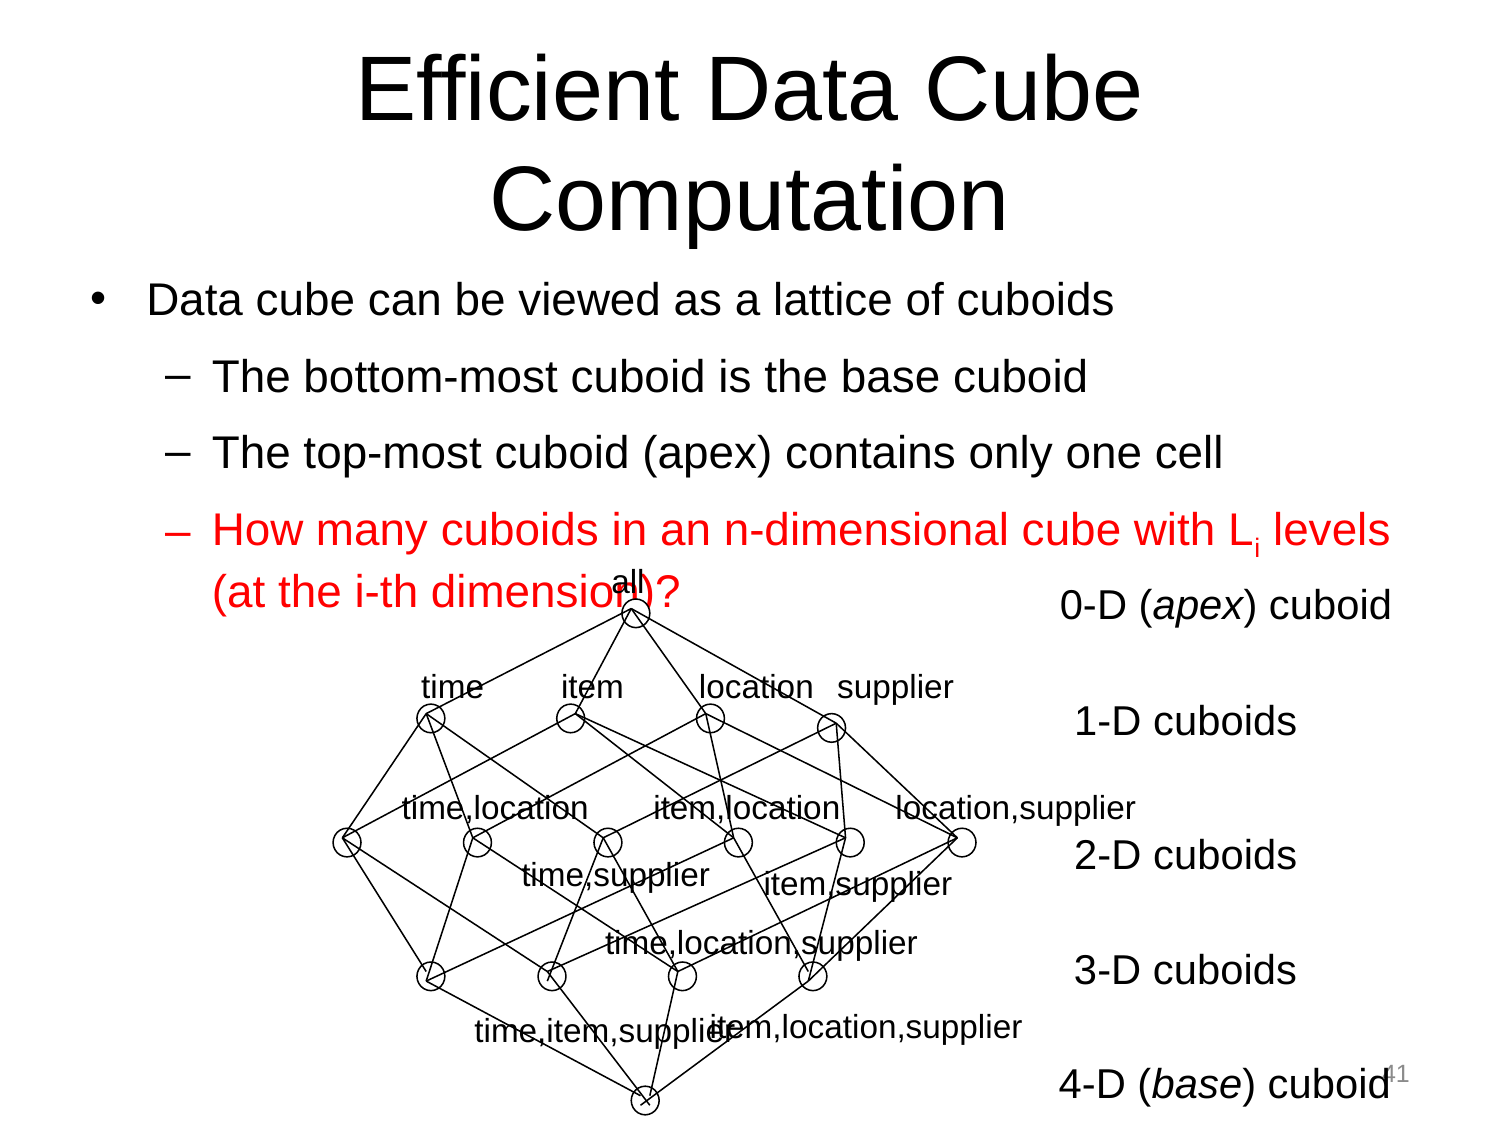

# Efficient Data Cube Computation
Data cube can be viewed as a lattice of cuboids
The bottom-most cuboid is the base cuboid
The top-most cuboid (apex) contains only one cell
How many cuboids in an n-dimensional cube with Li levels (at the i-th dimension)?
all
0-D (apex) cuboid

time
item
location
supplier
1-D cuboids

time,location
item,location
location,supplier
2-D cuboids

time,supplier
item,supplier
time,location,supplier
3-D cuboids

item,location,supplier
time,item,supplier
4-D (base) cuboid

41